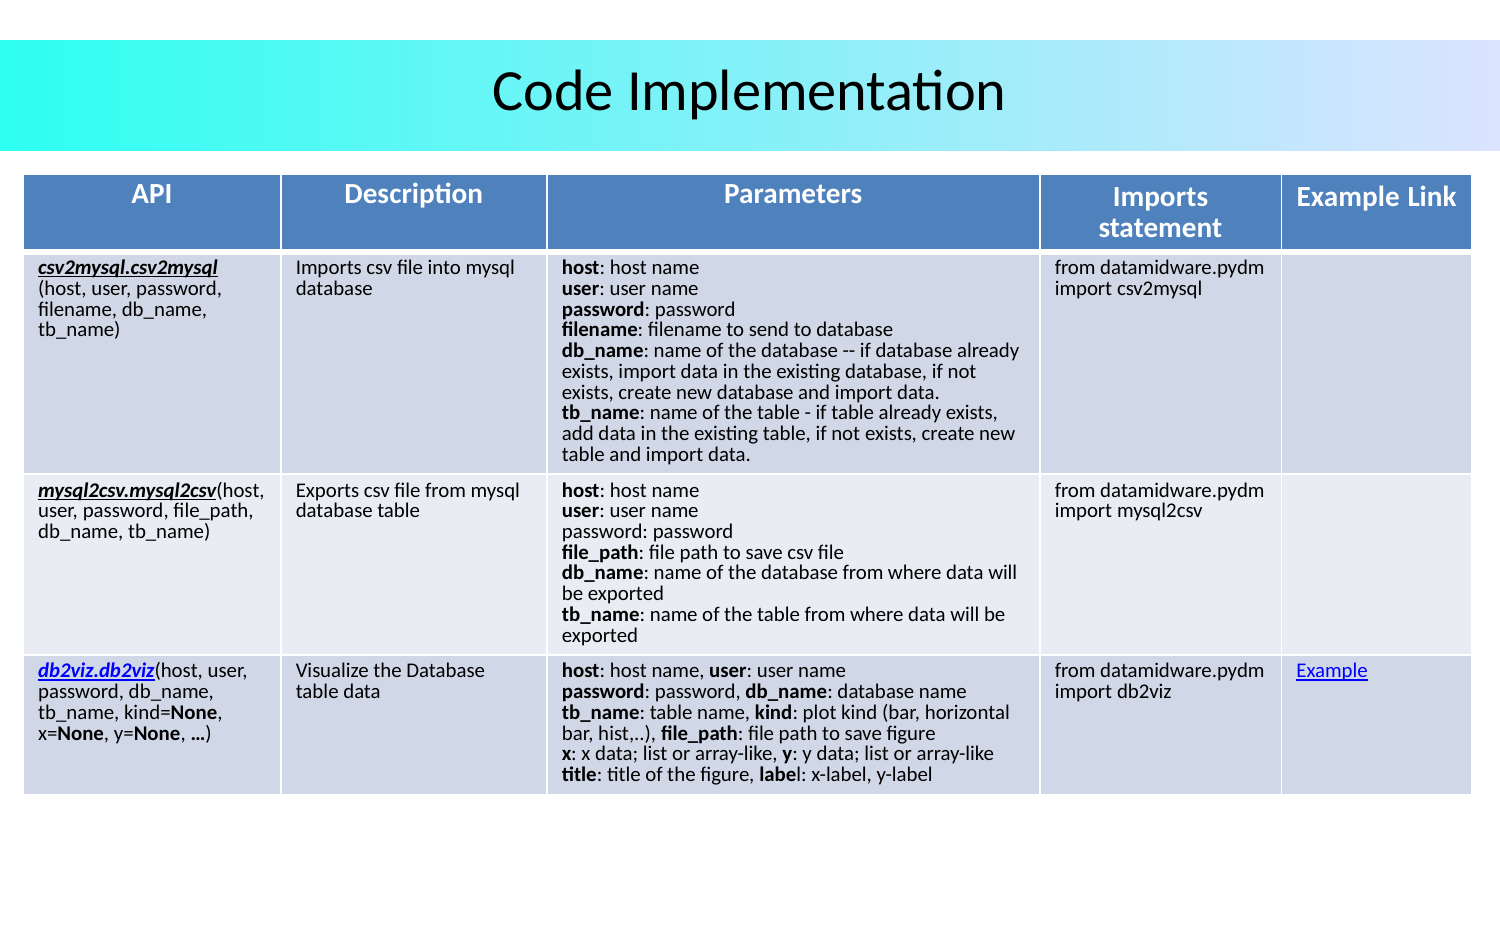

Code Implementation
| API | Description | Parameters | Imports statement | Example Link |
| --- | --- | --- | --- | --- |
| csv2mysql.csv2mysql(host, user, password, filename, db\_name, tb\_name) | Imports csv file into mysql database | host: host name user: user name password: password filename: filename to send to database db\_name: name of the database -- if database already exists, import data in the existing database, if not exists, create new database and import data. tb\_name: name of the table - if table already exists, add data in the existing table, if not exists, create new table and import data. | from datamidware.pydm import csv2mysql |  |
| mysql2csv.mysql2csv(host, user, password, file\_path, db\_name, tb\_name) | Exports csv file from mysql database table | host: host name user: user name password: password file\_path: file path to save csv file db\_name: name of the database from where data will be exported tb\_name: name of the table from where data will be exported | from datamidware.pydm import mysql2csv |  |
| db2viz.db2viz(host, user, password, db\_name, tb\_name, kind=None, x=None, y=None, …) | Visualize the Database table data | host: host name, user: user name password: password, db\_name: database name tb\_name: table name, kind: plot kind (bar, horizontal bar, hist,..), file\_path: file path to save figure x: x data; list or array-like, y: y data; list or array-like title: title of the figure, label: x-label, y-label | from datamidware.pydm import db2viz | Example |